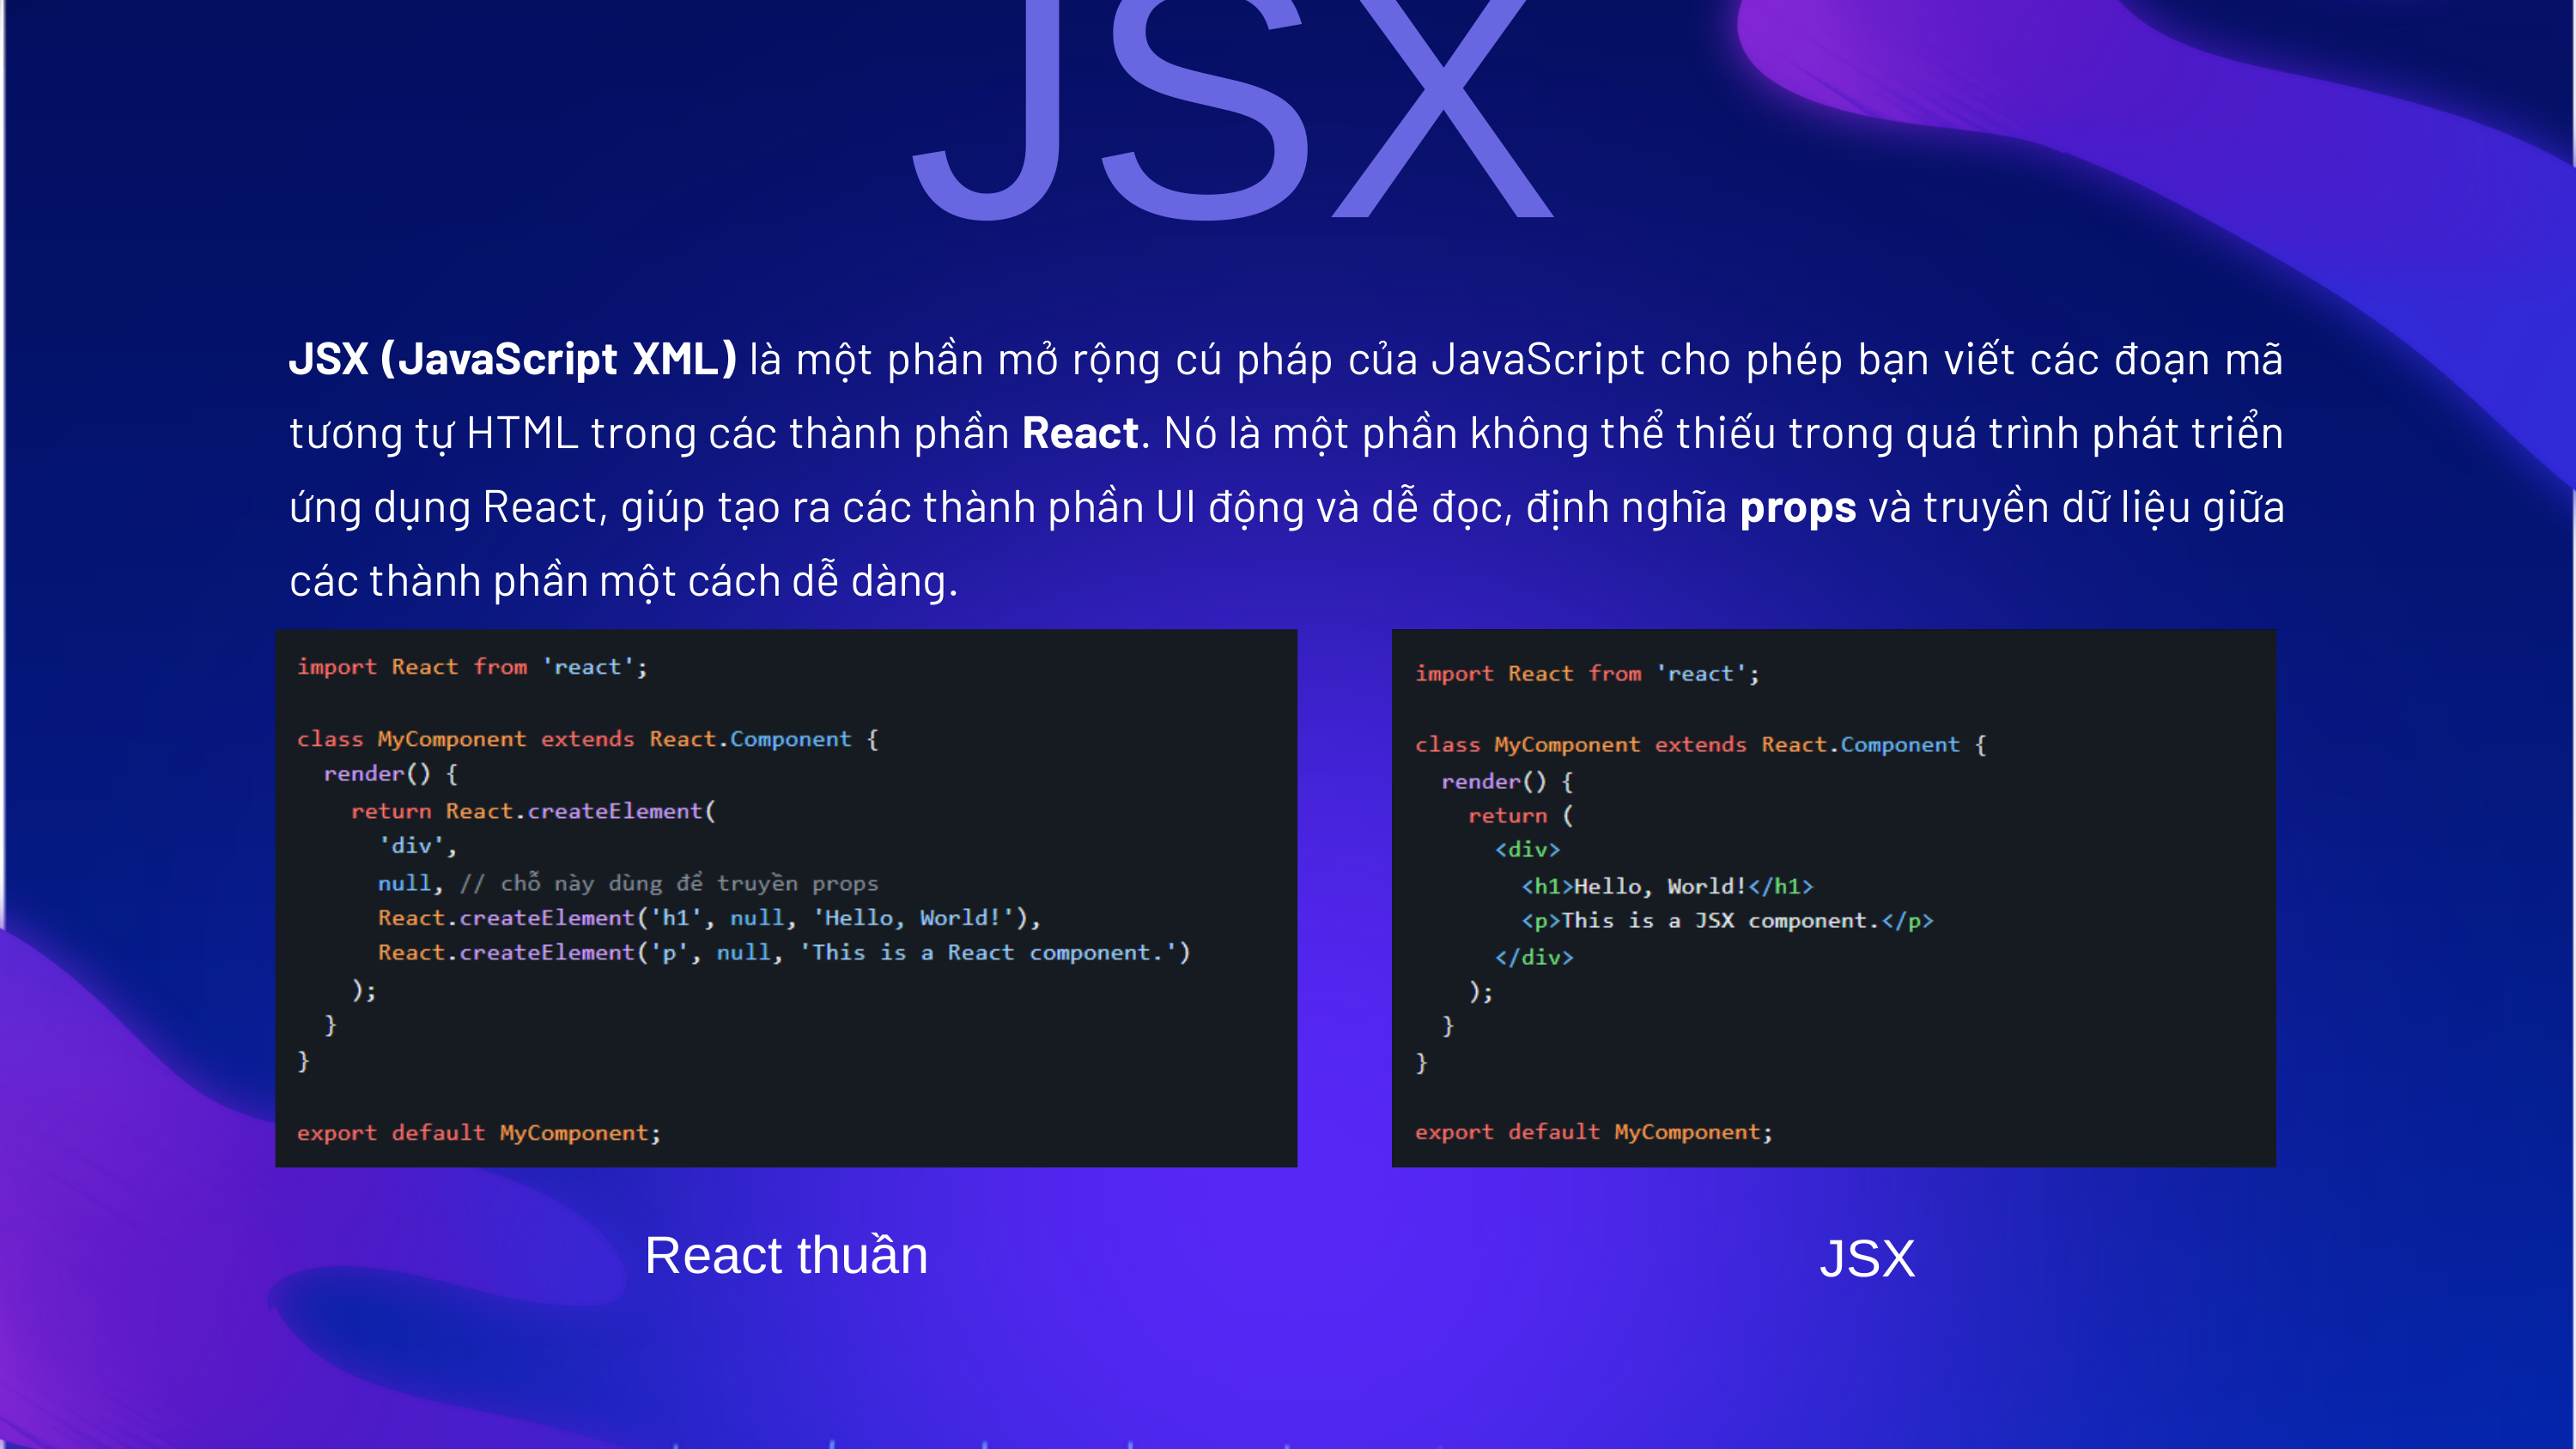

JSX
JSX (JavaScript XML) là một phần mở rộng cú pháp của JavaScript cho phép bạn viết các đoạn mã tương tự HTML trong các thành phần React. Nó là một phần không thể thiếu trong quá trình phát triển ứng dụng React, giúp tạo ra các thành phần UI động và dễ đọc, định nghĩa props và truyền dữ liệu giữa các thành phần một cách dễ dàng.

React thuần
JSX